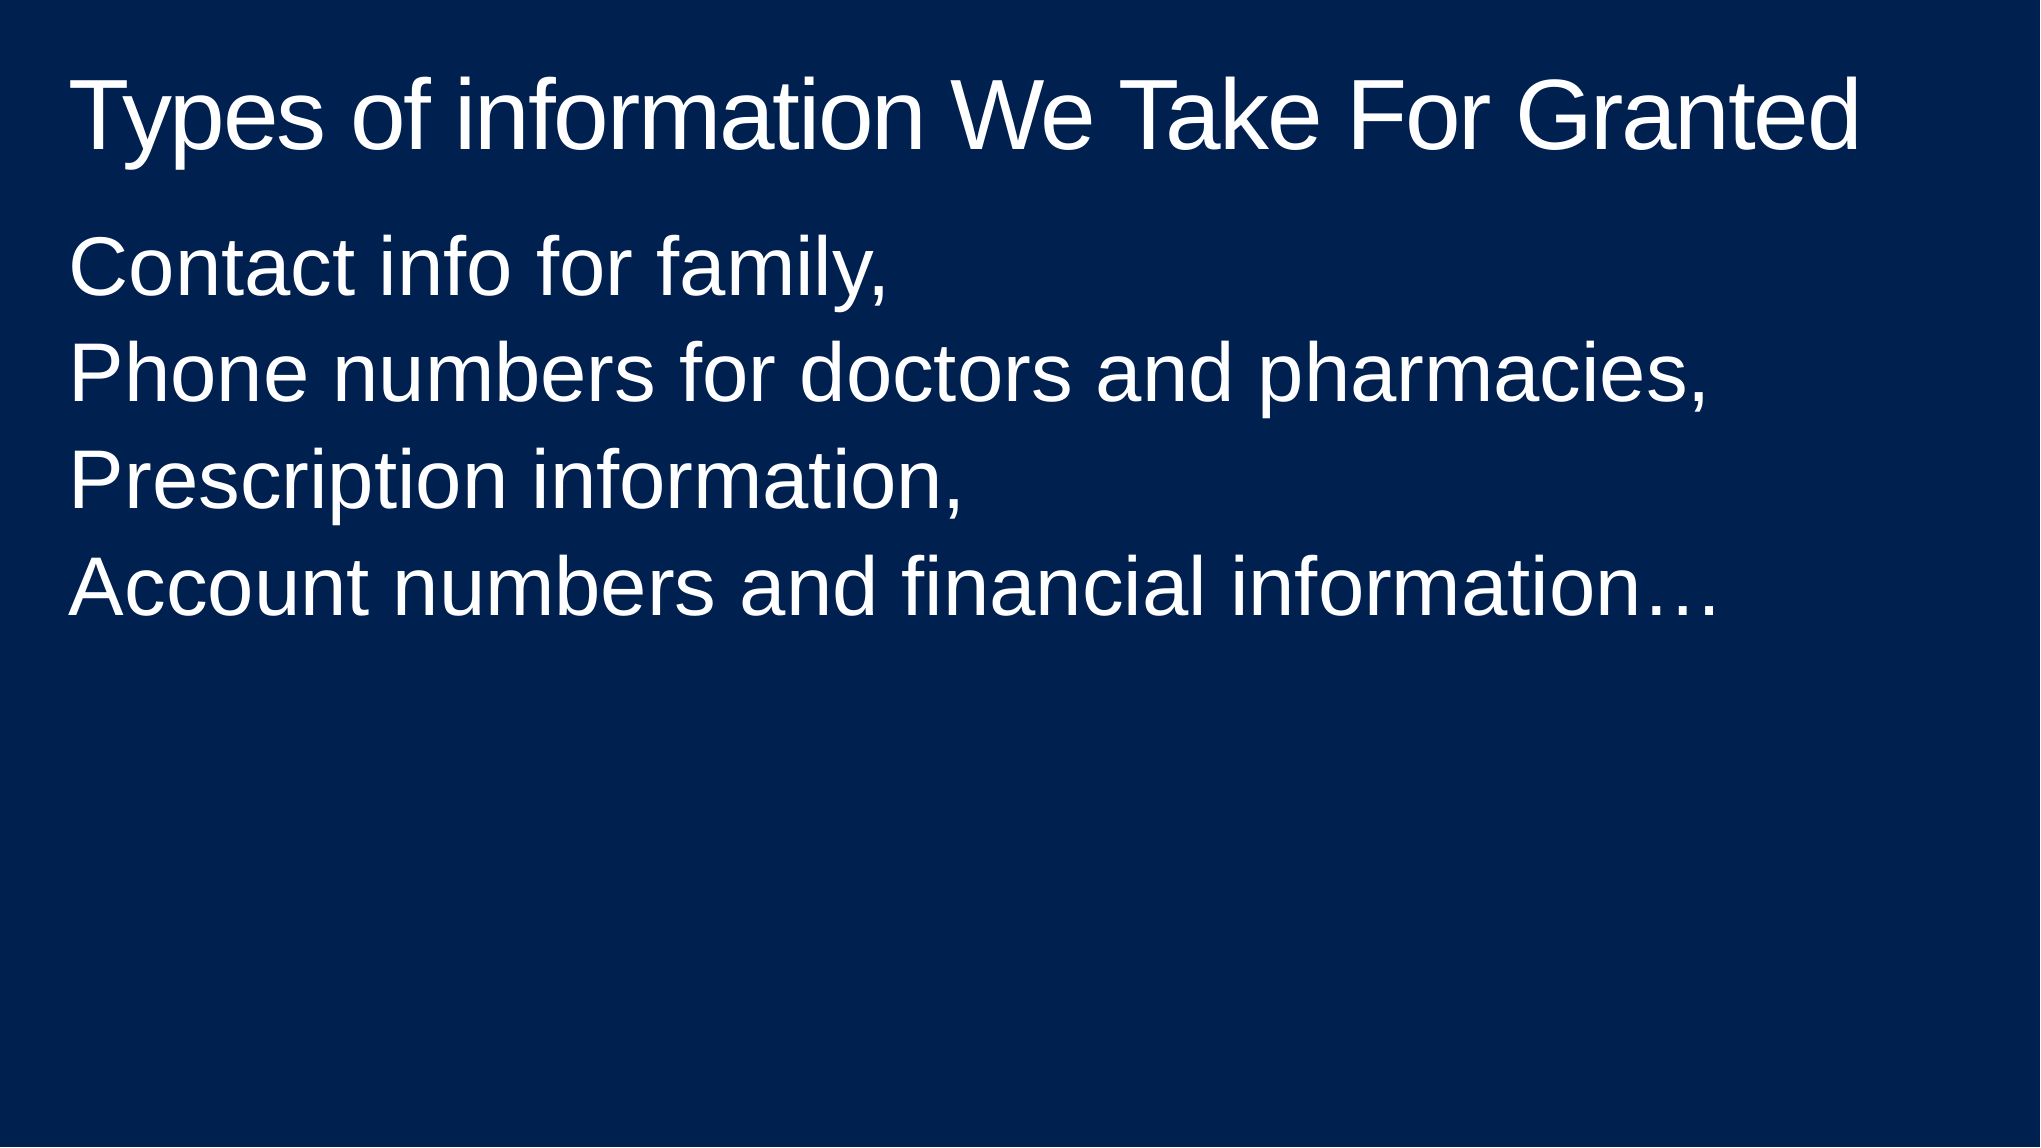

# Types of information We Take For Granted
Contact info for family,
Phone numbers for doctors and pharmacies,
Prescription information,
Account numbers and financial information…